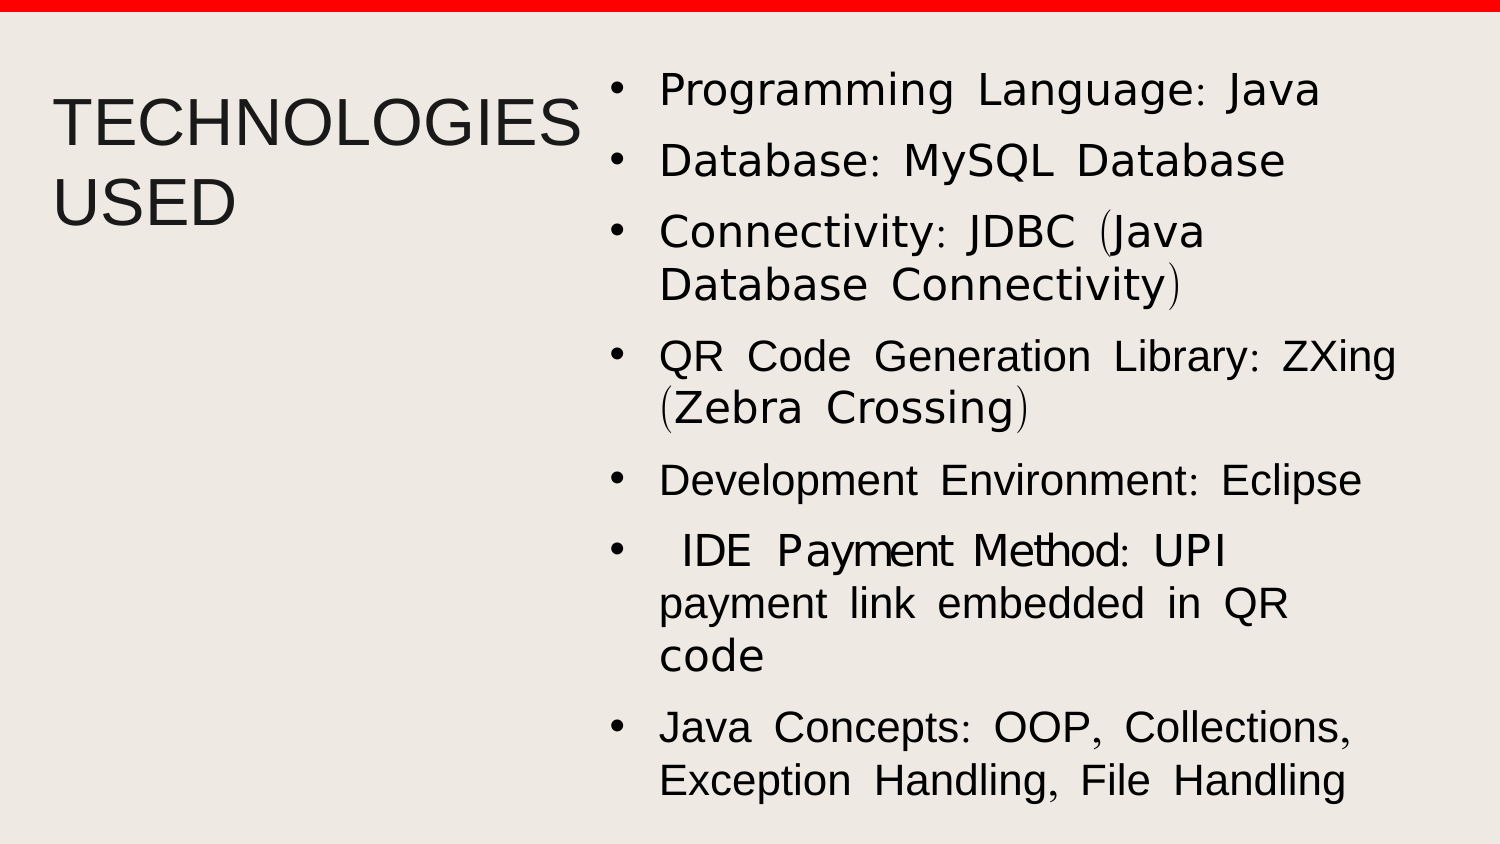

Programming Language: Java
Database: MySQL Database
Connectivity: JDBC (Java Database Connectivity)
QR Code Generation Library: ZXing (Zebra Crossing)
Development Environment: Eclipse
 IDE Payment Method: UPI payment link embedded in QR code
Java Concepts: OOP, Collections, Exception Handling, File Handling
# TECHNOLOGIES USED